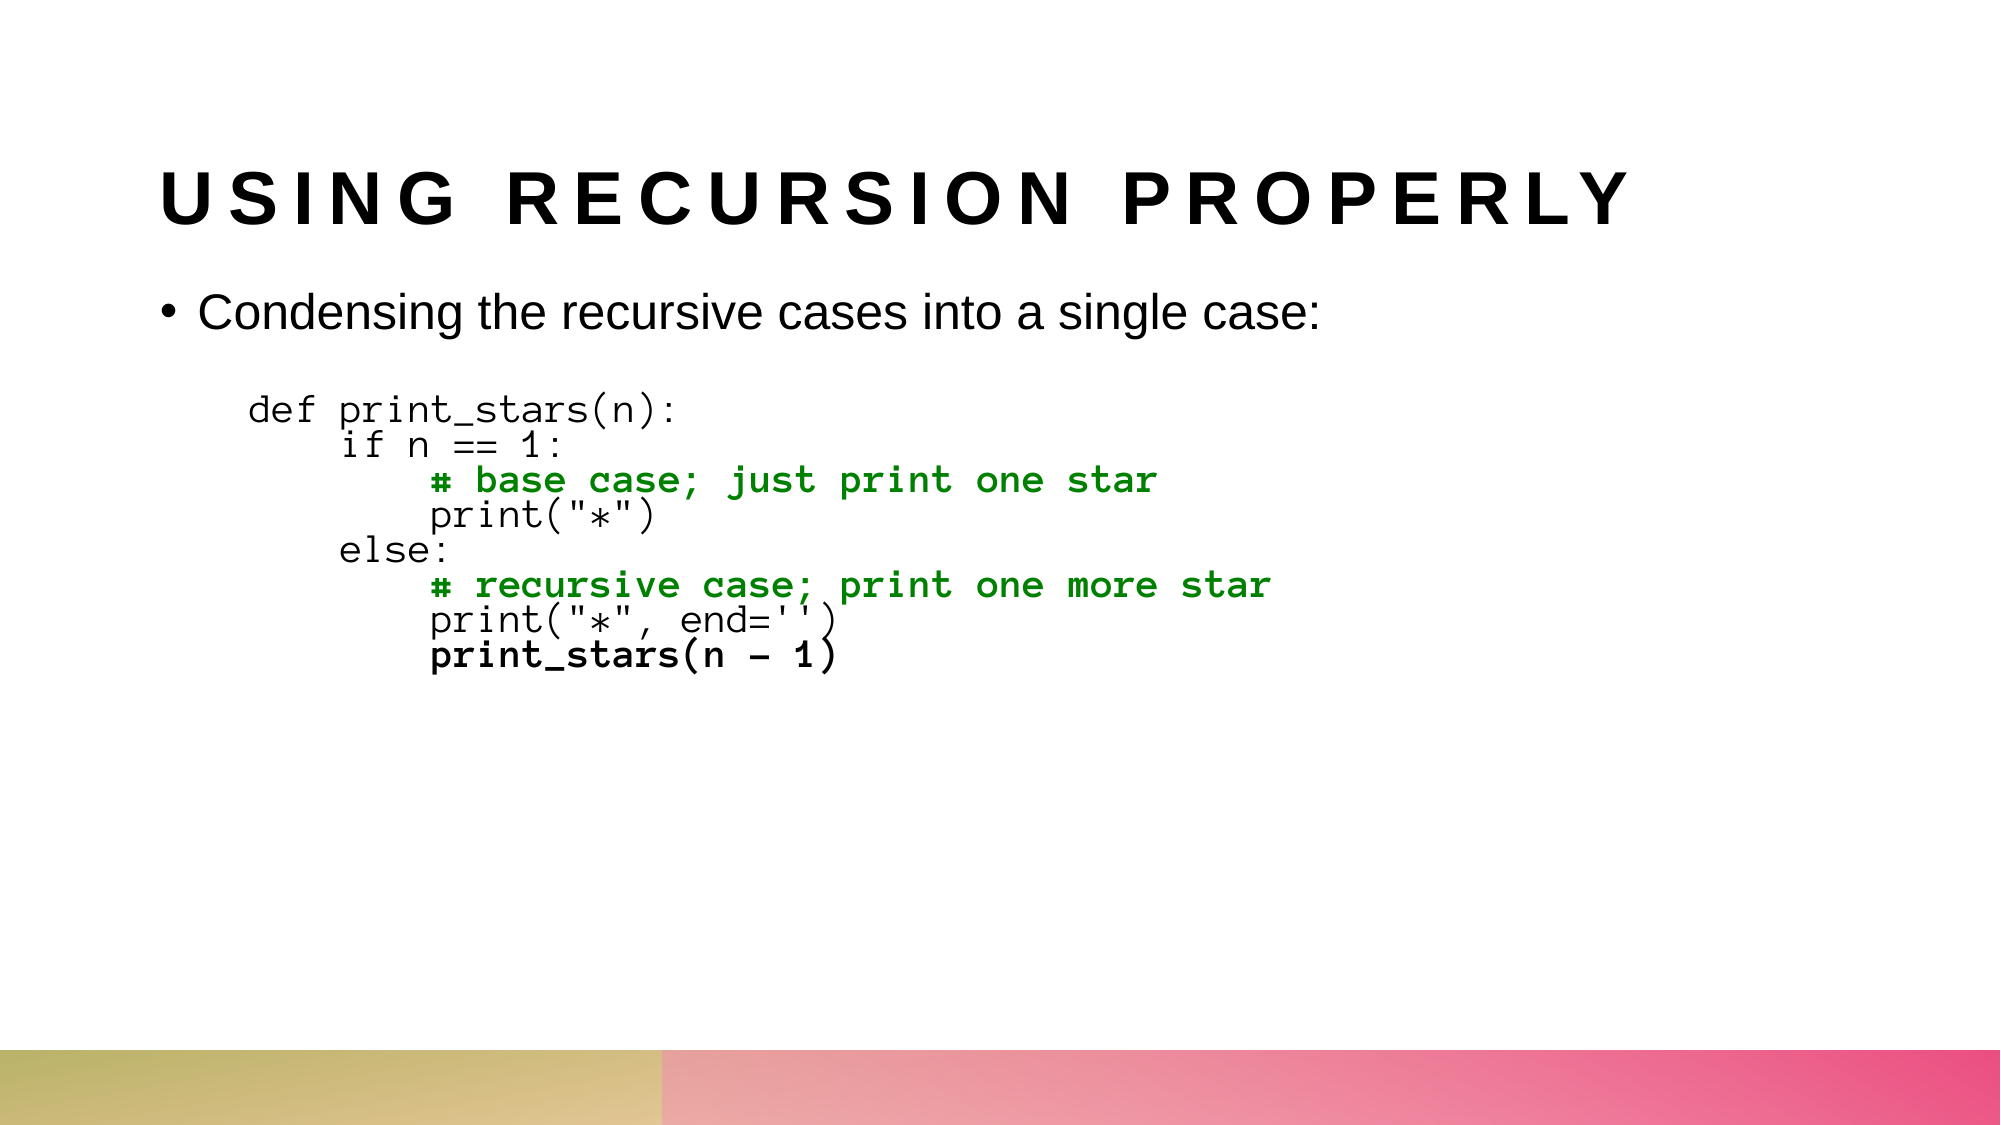

# Using recursion properly
Condensing the recursive cases into a single case:

def print_stars(n):
    if n == 1:
        # base case; just print one star
        print("*")
    else:
        # recursive case; print one more star
        print("*", end='')
        print_stars(n - 1)